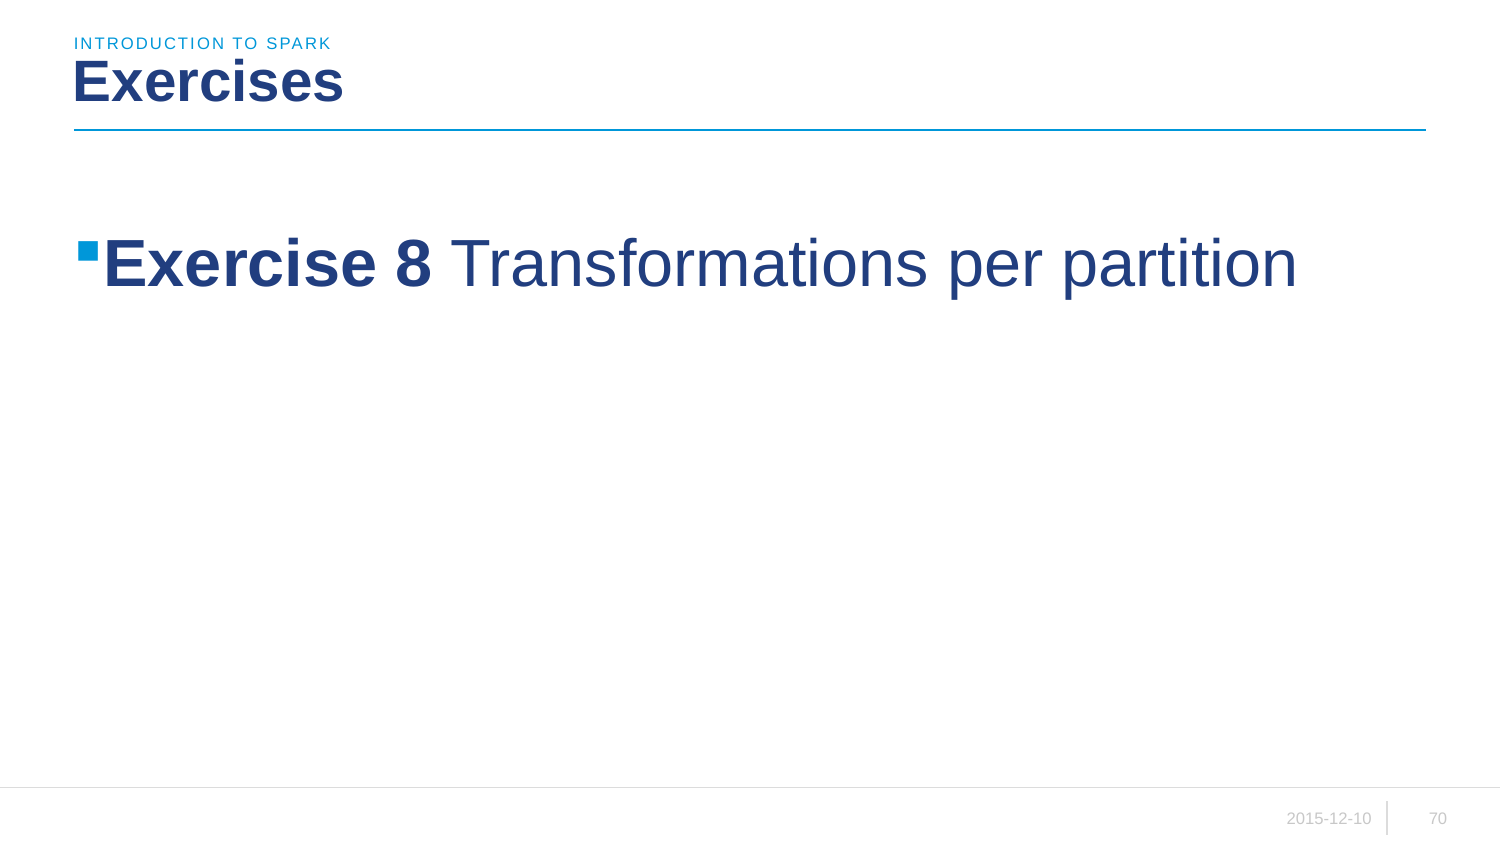

introduction to spark
# Exercises
Exercise 8 Transformations per partition